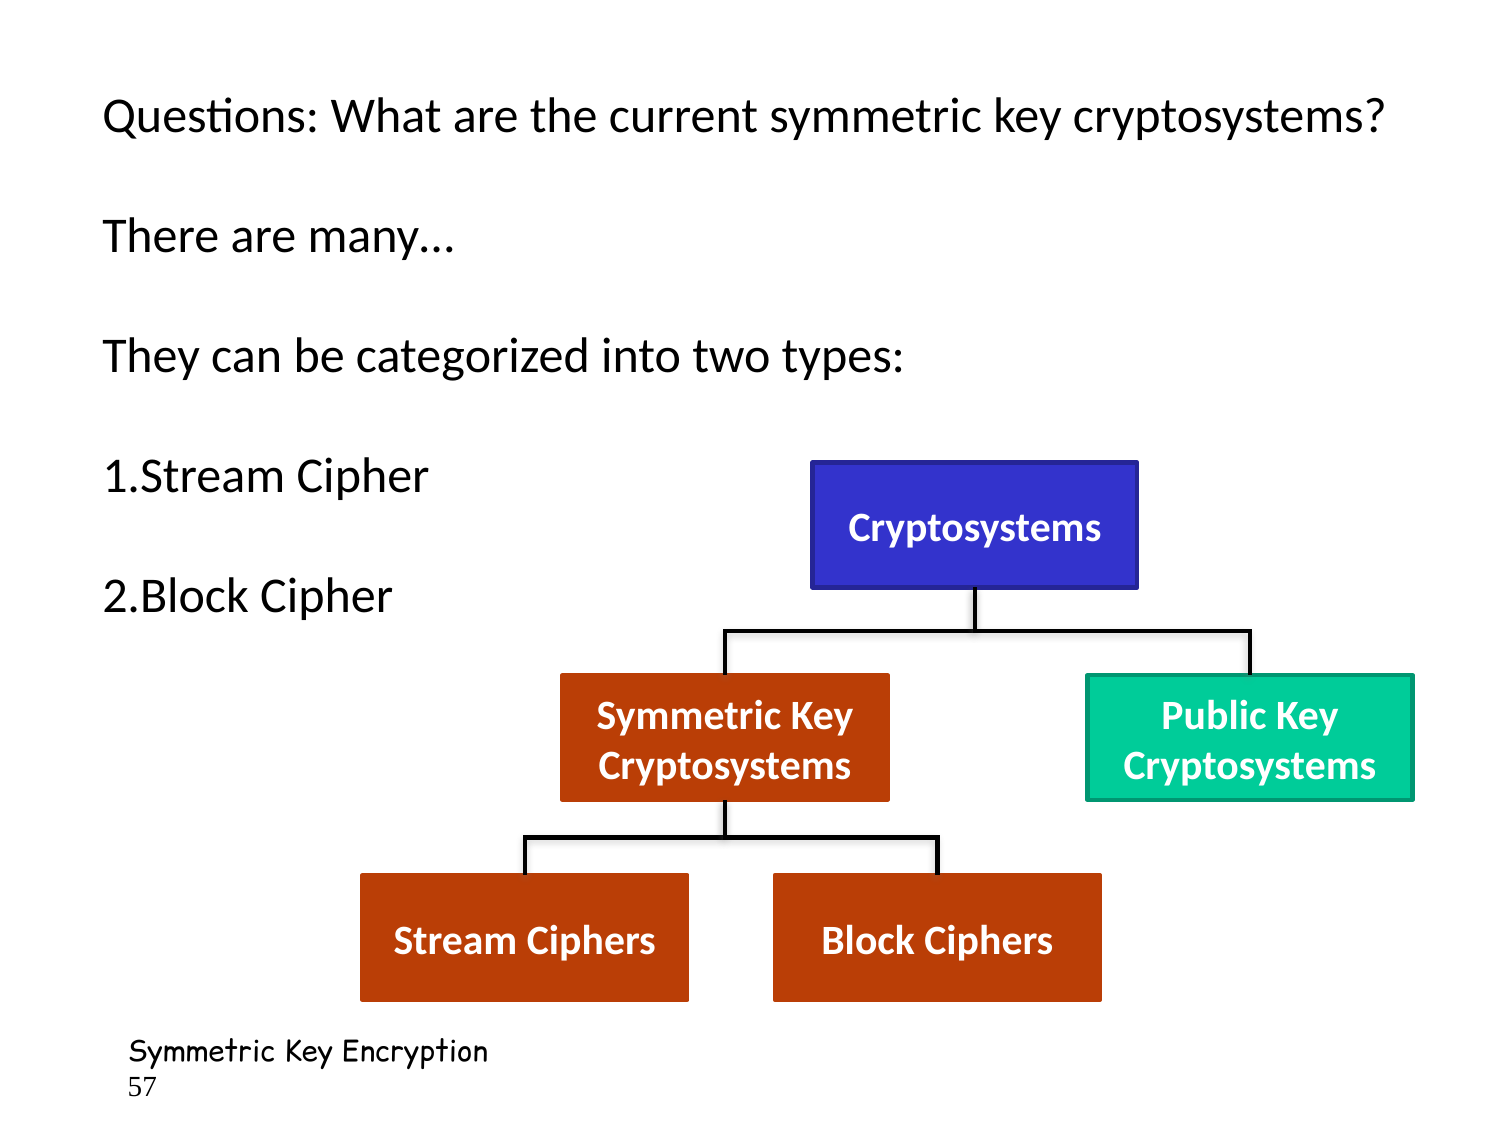

Questions: What are the current symmetric key cryptosystems?

There are many…

They can be categorized into two types:

Stream Cipher

Block Cipher
Cryptosystems
Symmetric Key Cryptosystems
Public Key Cryptosystems
Stream Ciphers
Block Ciphers
Symmetric Key Encryption                                                                                                     57